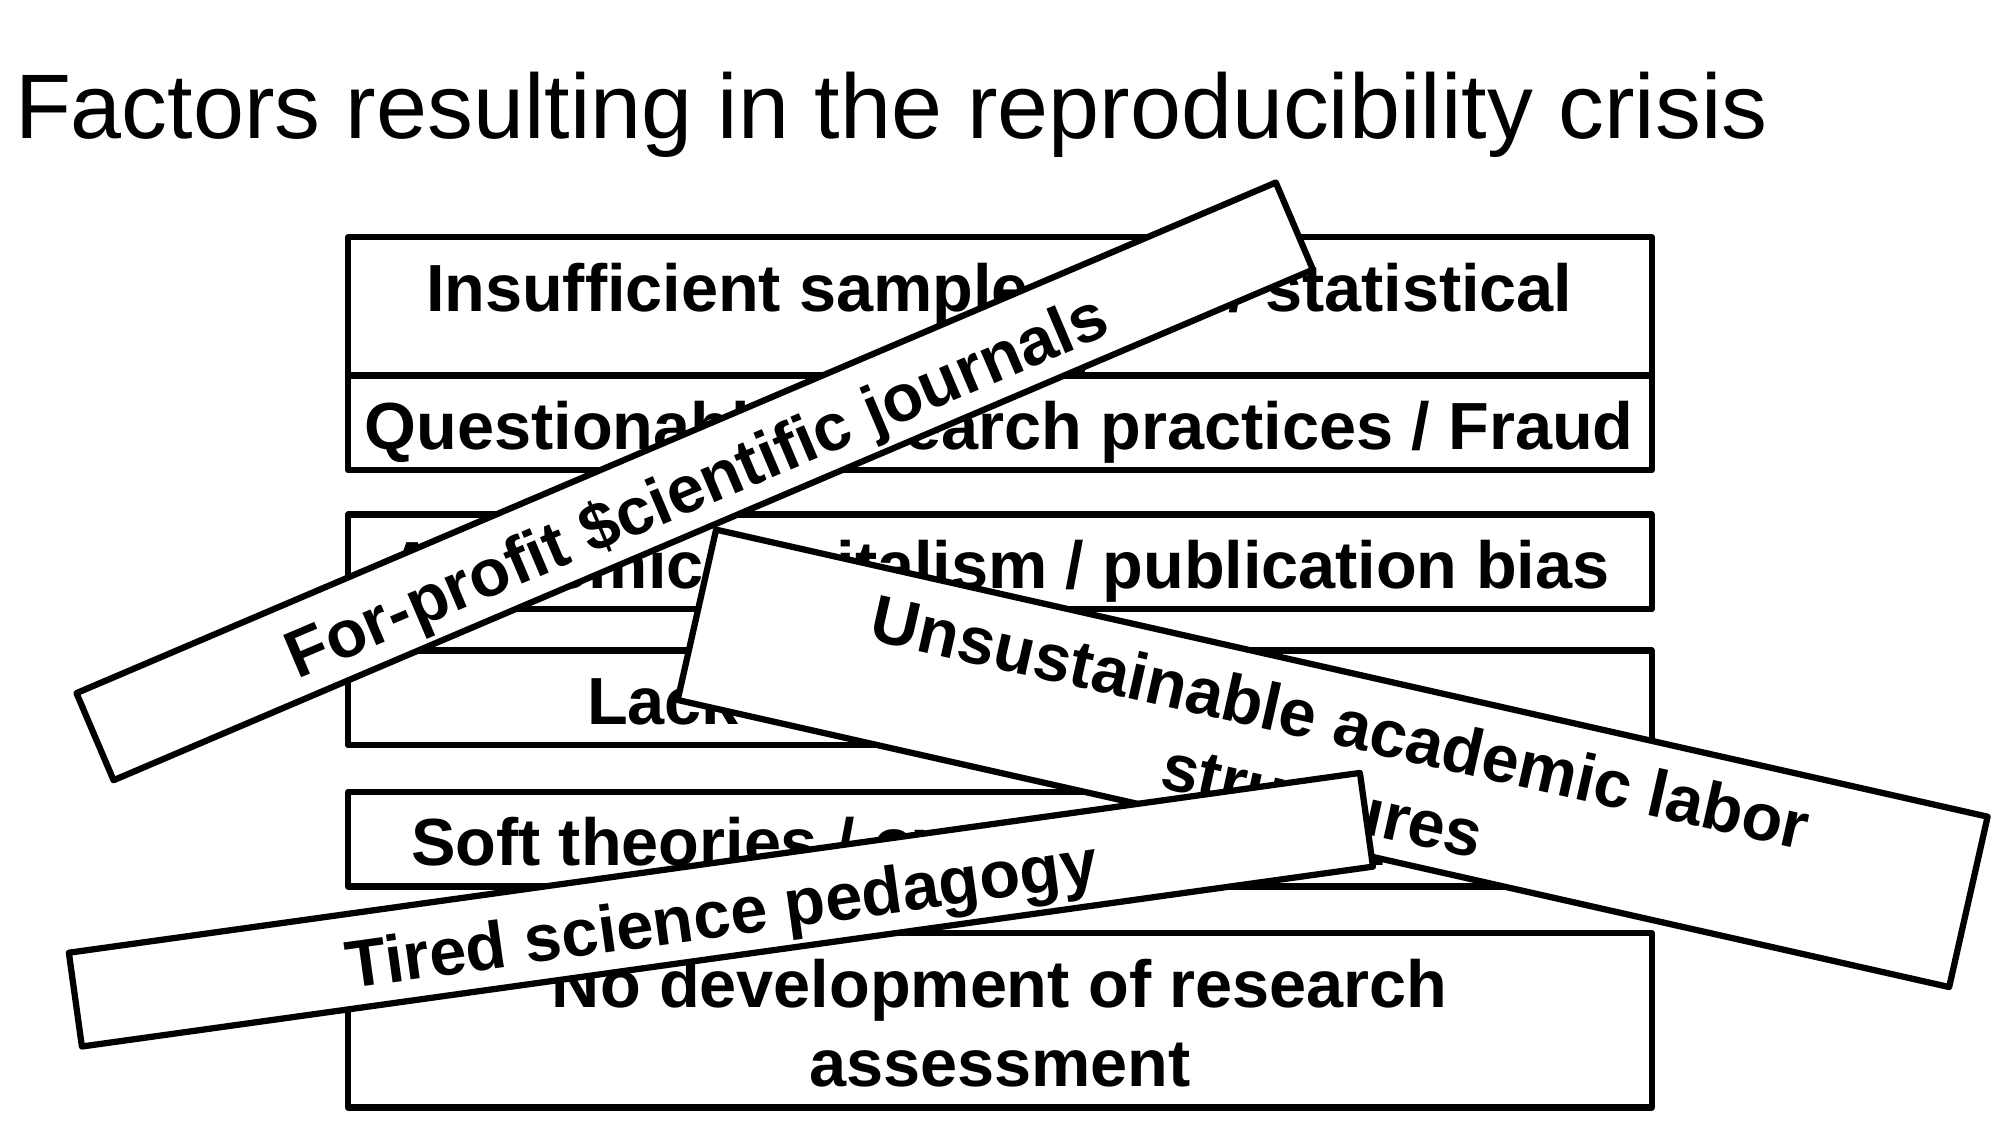

# Factors resulting in the reproducibility crisis

Insufficient sample sizes / statistical power
Questionable research practices / Fraud
For-profit $cientific journals
Academic capitalism / publication bias
Lack of direct replications
Unsustainable academic labor structures
Soft theories / over-reliance on NHST
Tired science pedagogy
No development of research assessment